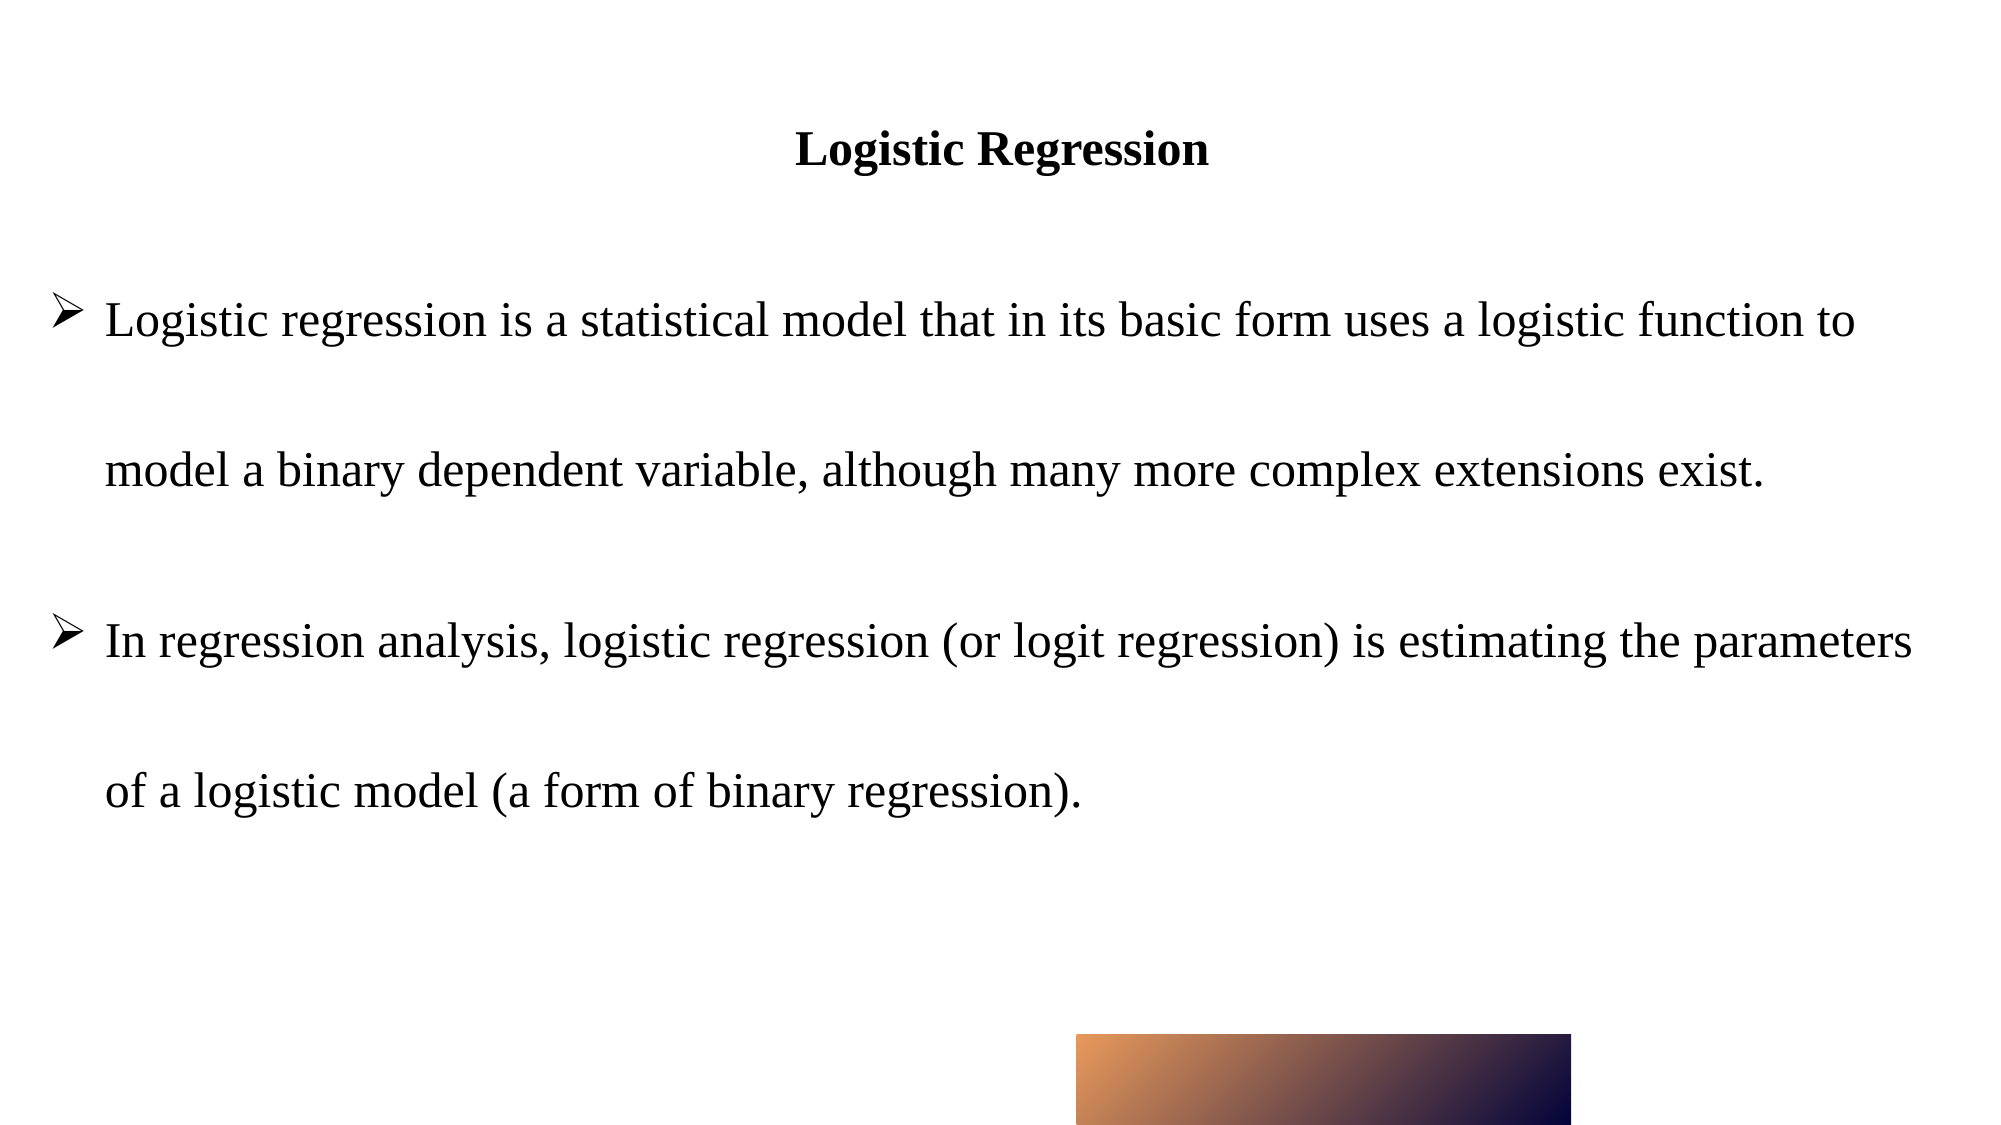

Logistic Regression
Logistic regression is a statistical model that in its basic form uses a logistic function to model a binary dependent variable, although many more complex extensions exist.
In regression analysis, logistic regression (or logit regression) is estimating the parameters of a logistic model (a form of binary regression).